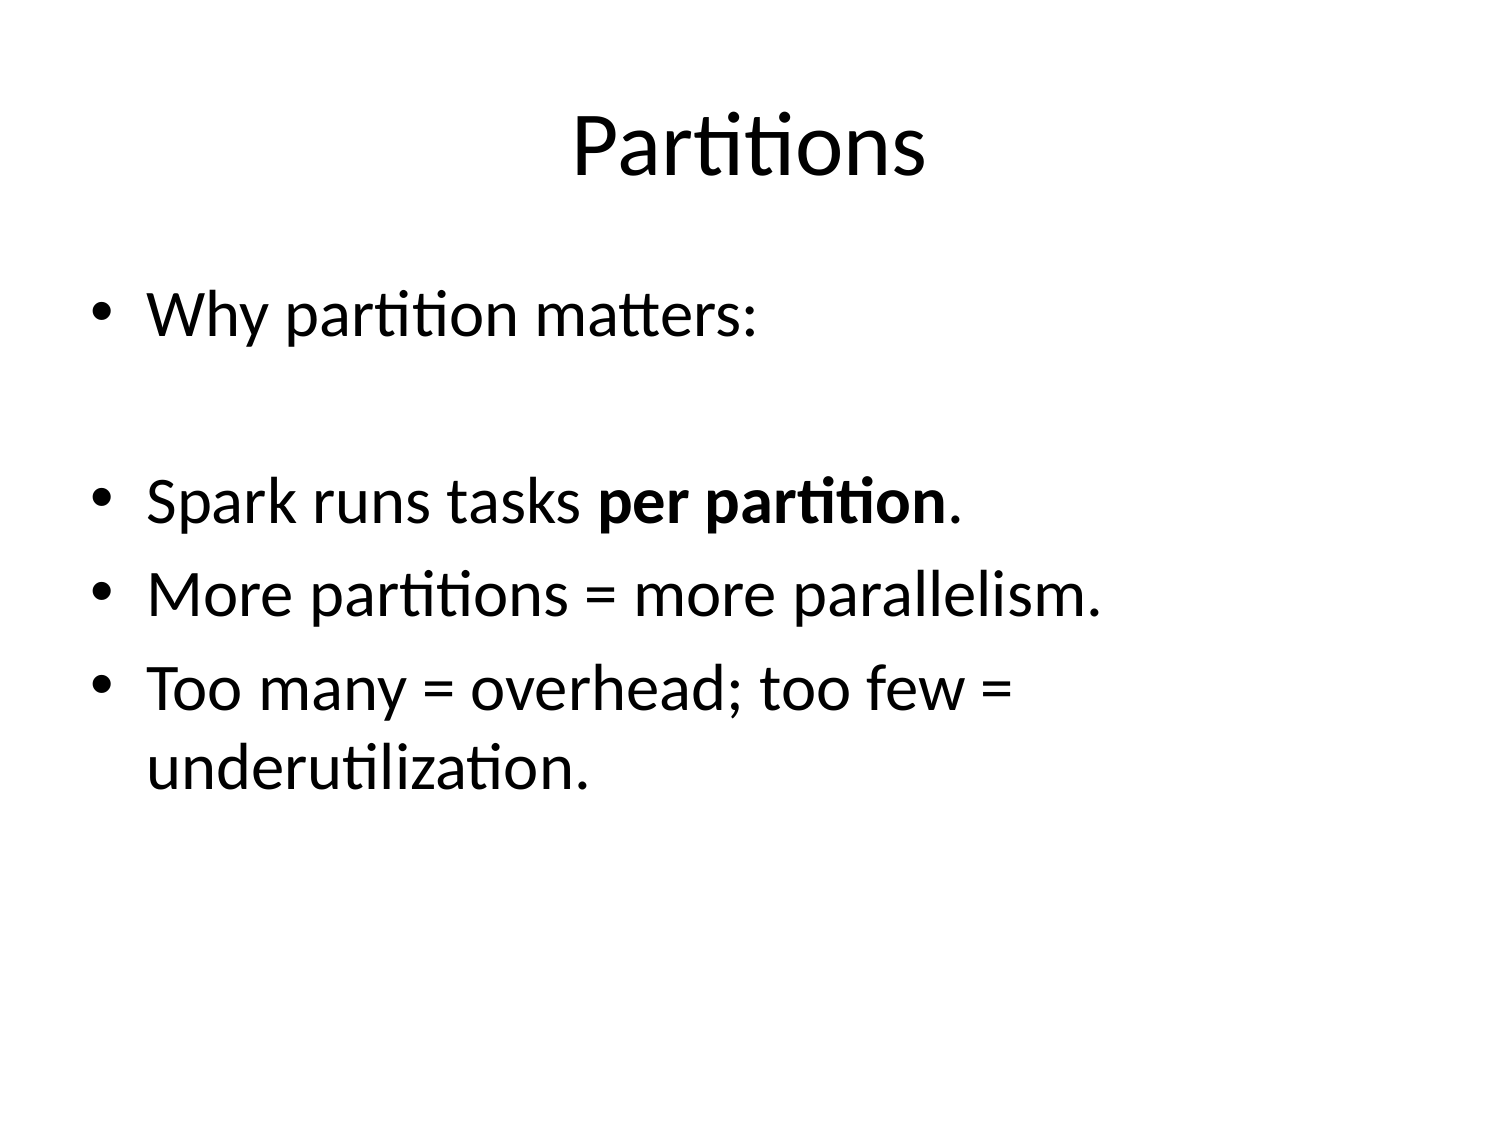

# Partitions
Why partition matters:

Spark runs tasks per partition.
More partitions = more parallelism.
Too many = overhead; too few = underutilization.